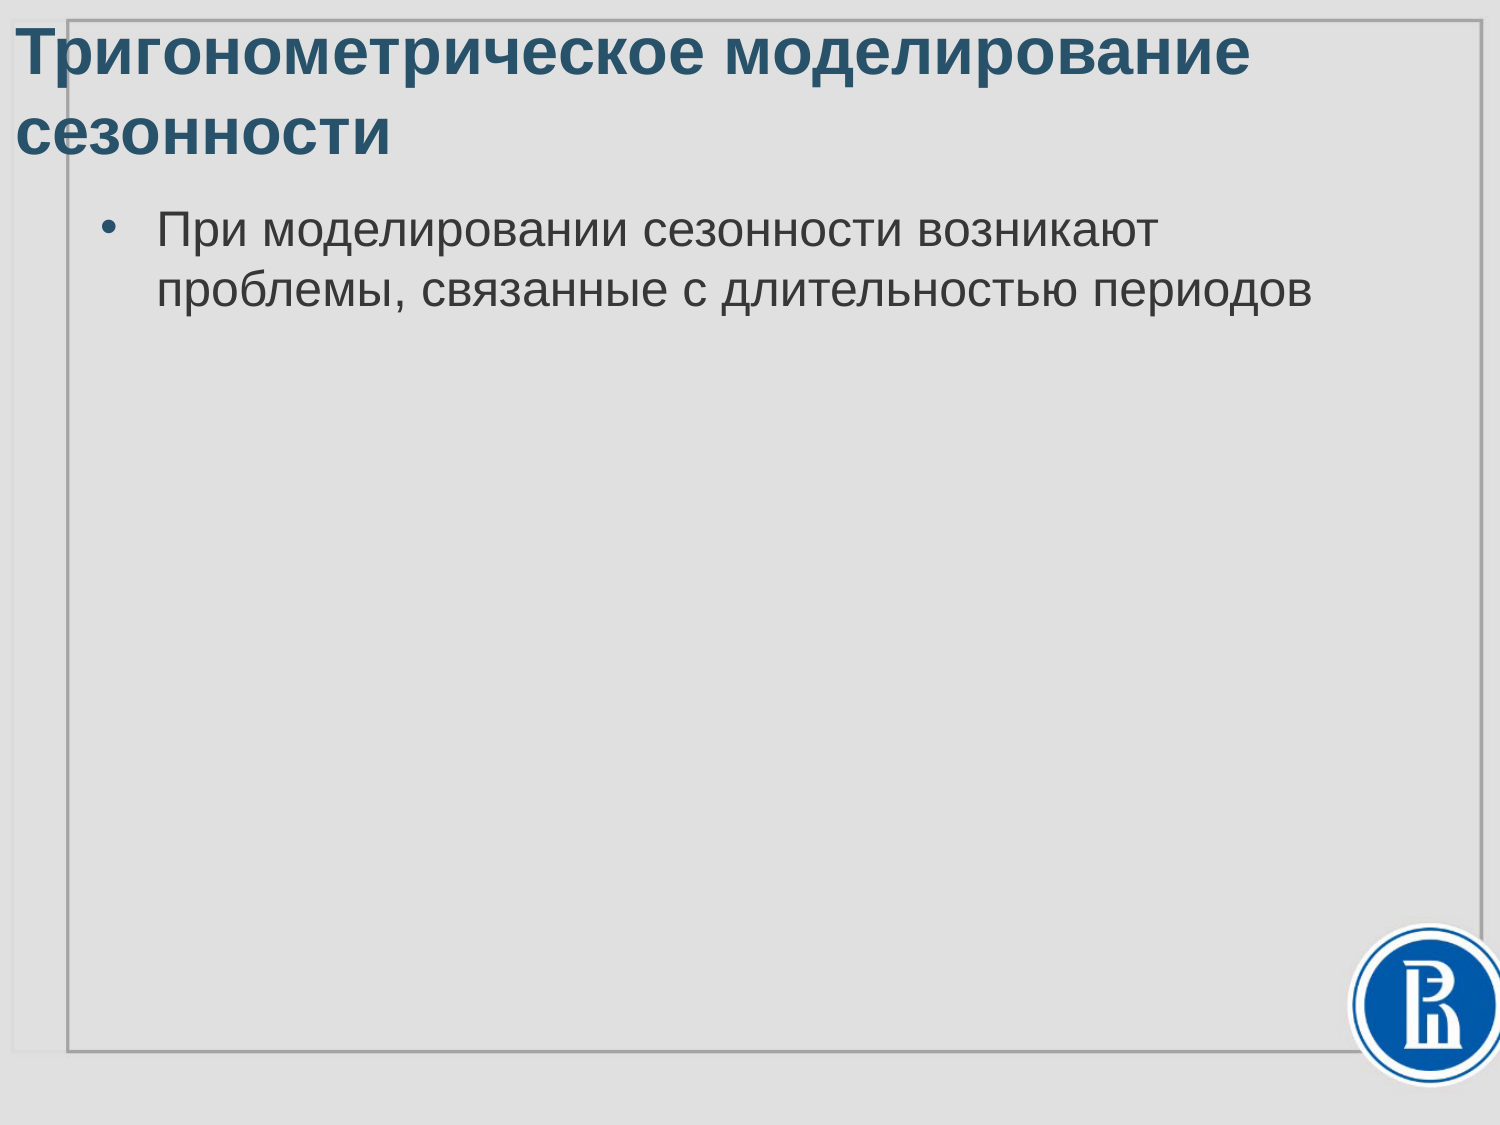

Тригонометрическое моделирование сезонности
При моделировании сезонности возникают проблемы, связанные с длительностью периодов